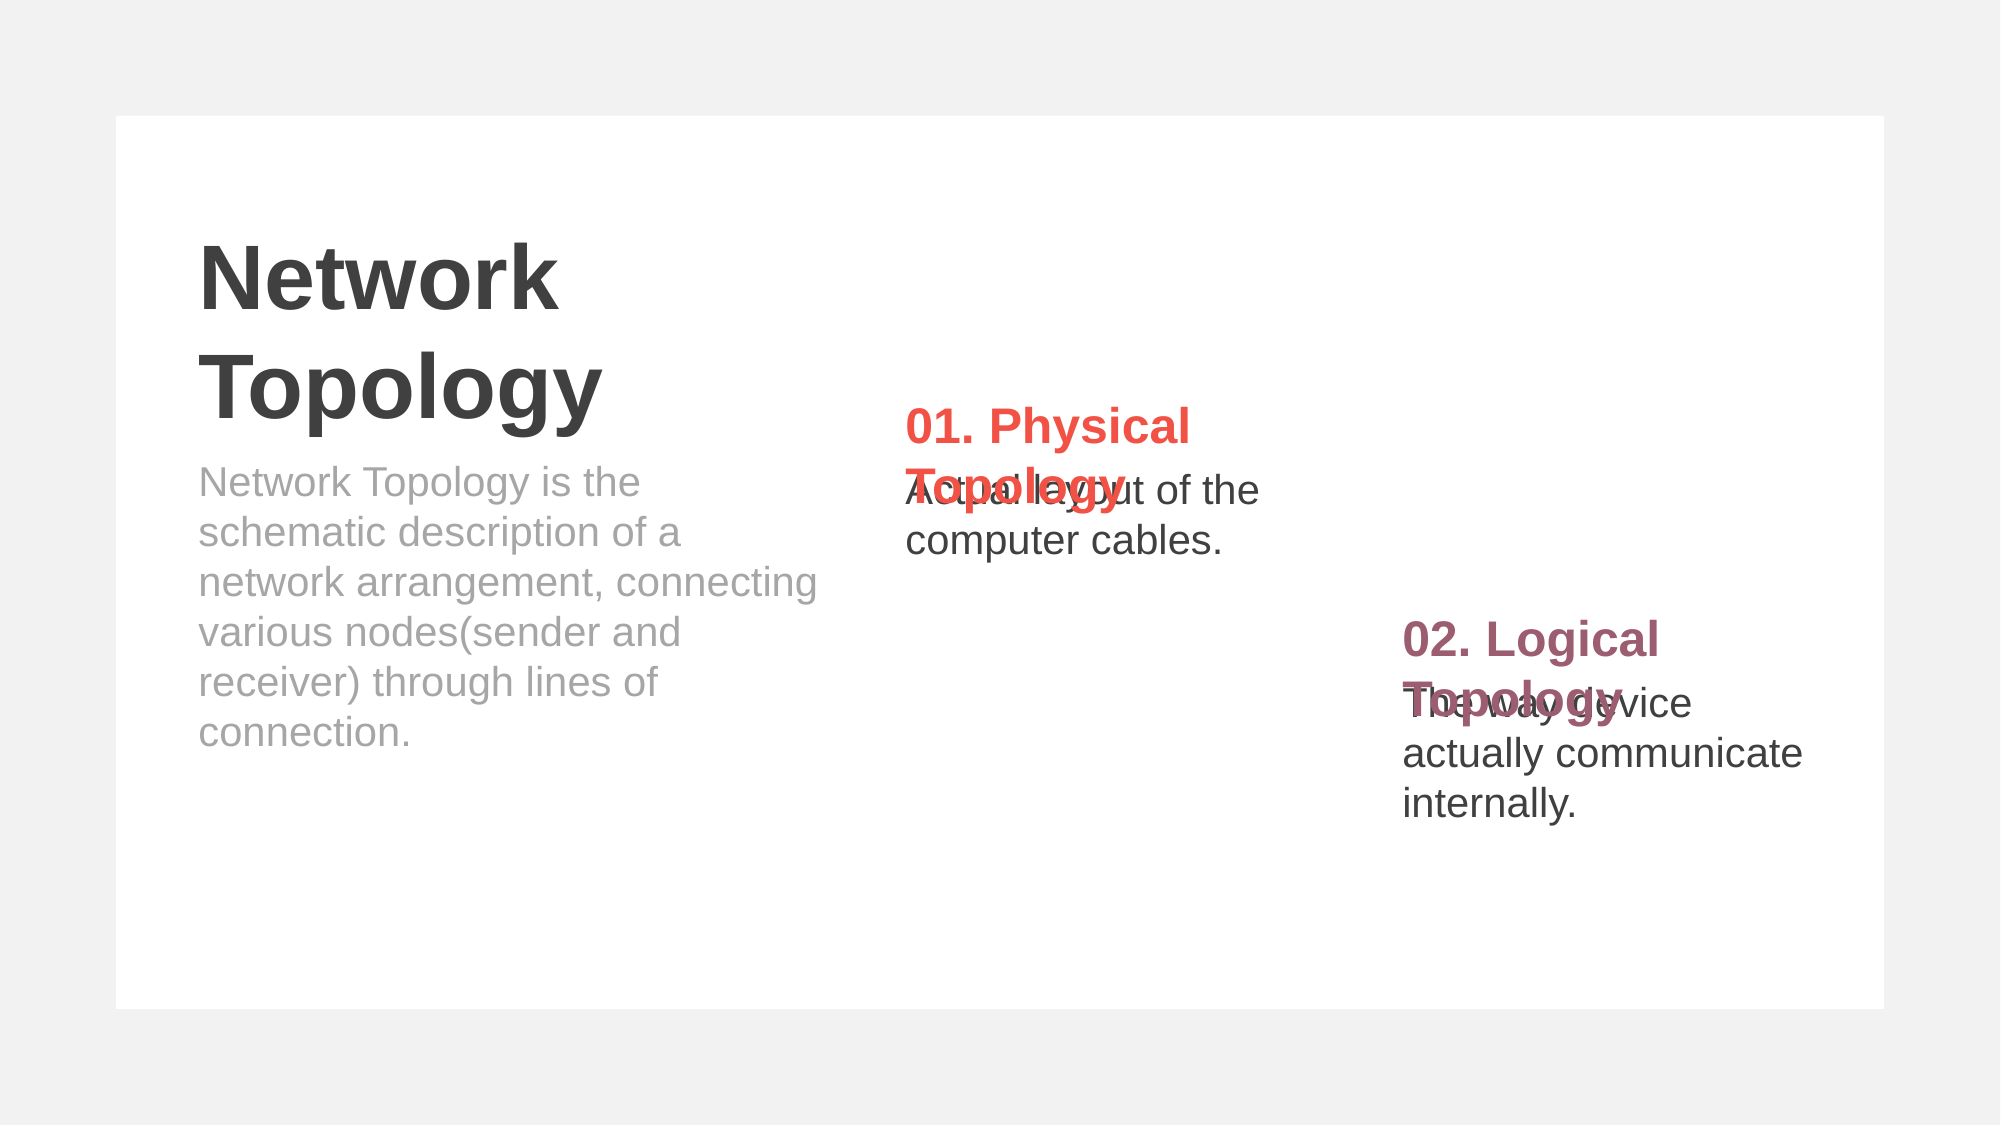

Network
Topology
01. Physical Topology
Actual layout of the computer cables.
Network Topology is the schematic description of a network arrangement, connecting various nodes(sender and receiver) through lines of connection.
02. Logical Topology
The way device actually communicate internally.